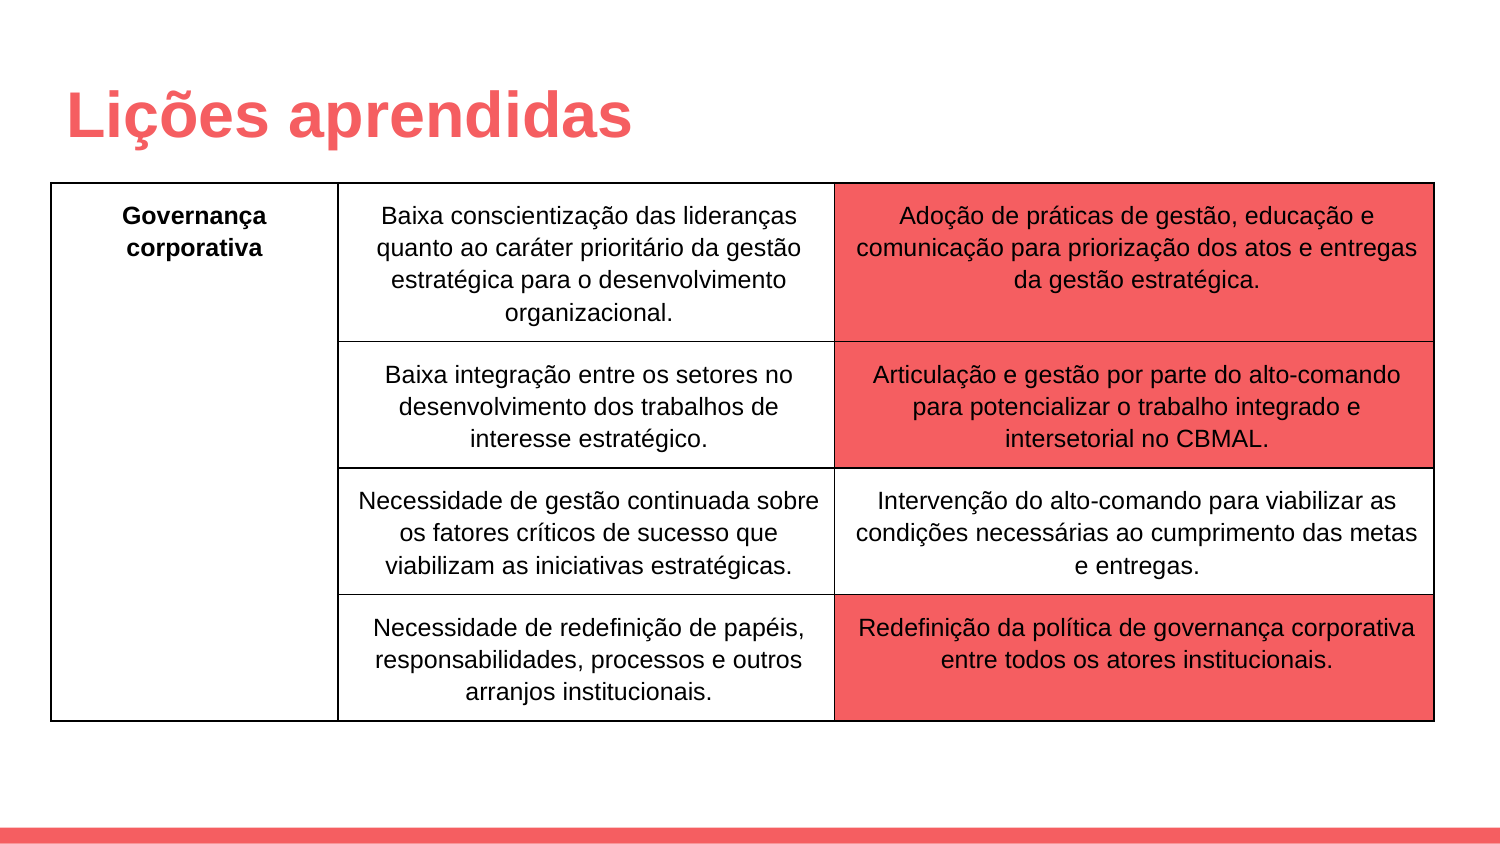

# Lições aprendidas
| Governança corporativa | Baixa conscientização das lideranças quanto ao caráter prioritário da gestão estratégica para o desenvolvimento organizacional. | Adoção de práticas de gestão, educação e comunicação para priorização dos atos e entregas da gestão estratégica. |
| --- | --- | --- |
|  | Baixa integração entre os setores no desenvolvimento dos trabalhos de interesse estratégico. | Articulação e gestão por parte do alto-comando para potencializar o trabalho integrado e intersetorial no CBMAL. |
|  | Necessidade de gestão continuada sobre os fatores críticos de sucesso que viabilizam as iniciativas estratégicas. | Intervenção do alto-comando para viabilizar as condições necessárias ao cumprimento das metas e entregas. |
|  | Necessidade de redefinição de papéis, responsabilidades, processos e outros arranjos institucionais. | Redefinição da política de governança corporativa entre todos os atores institucionais. |